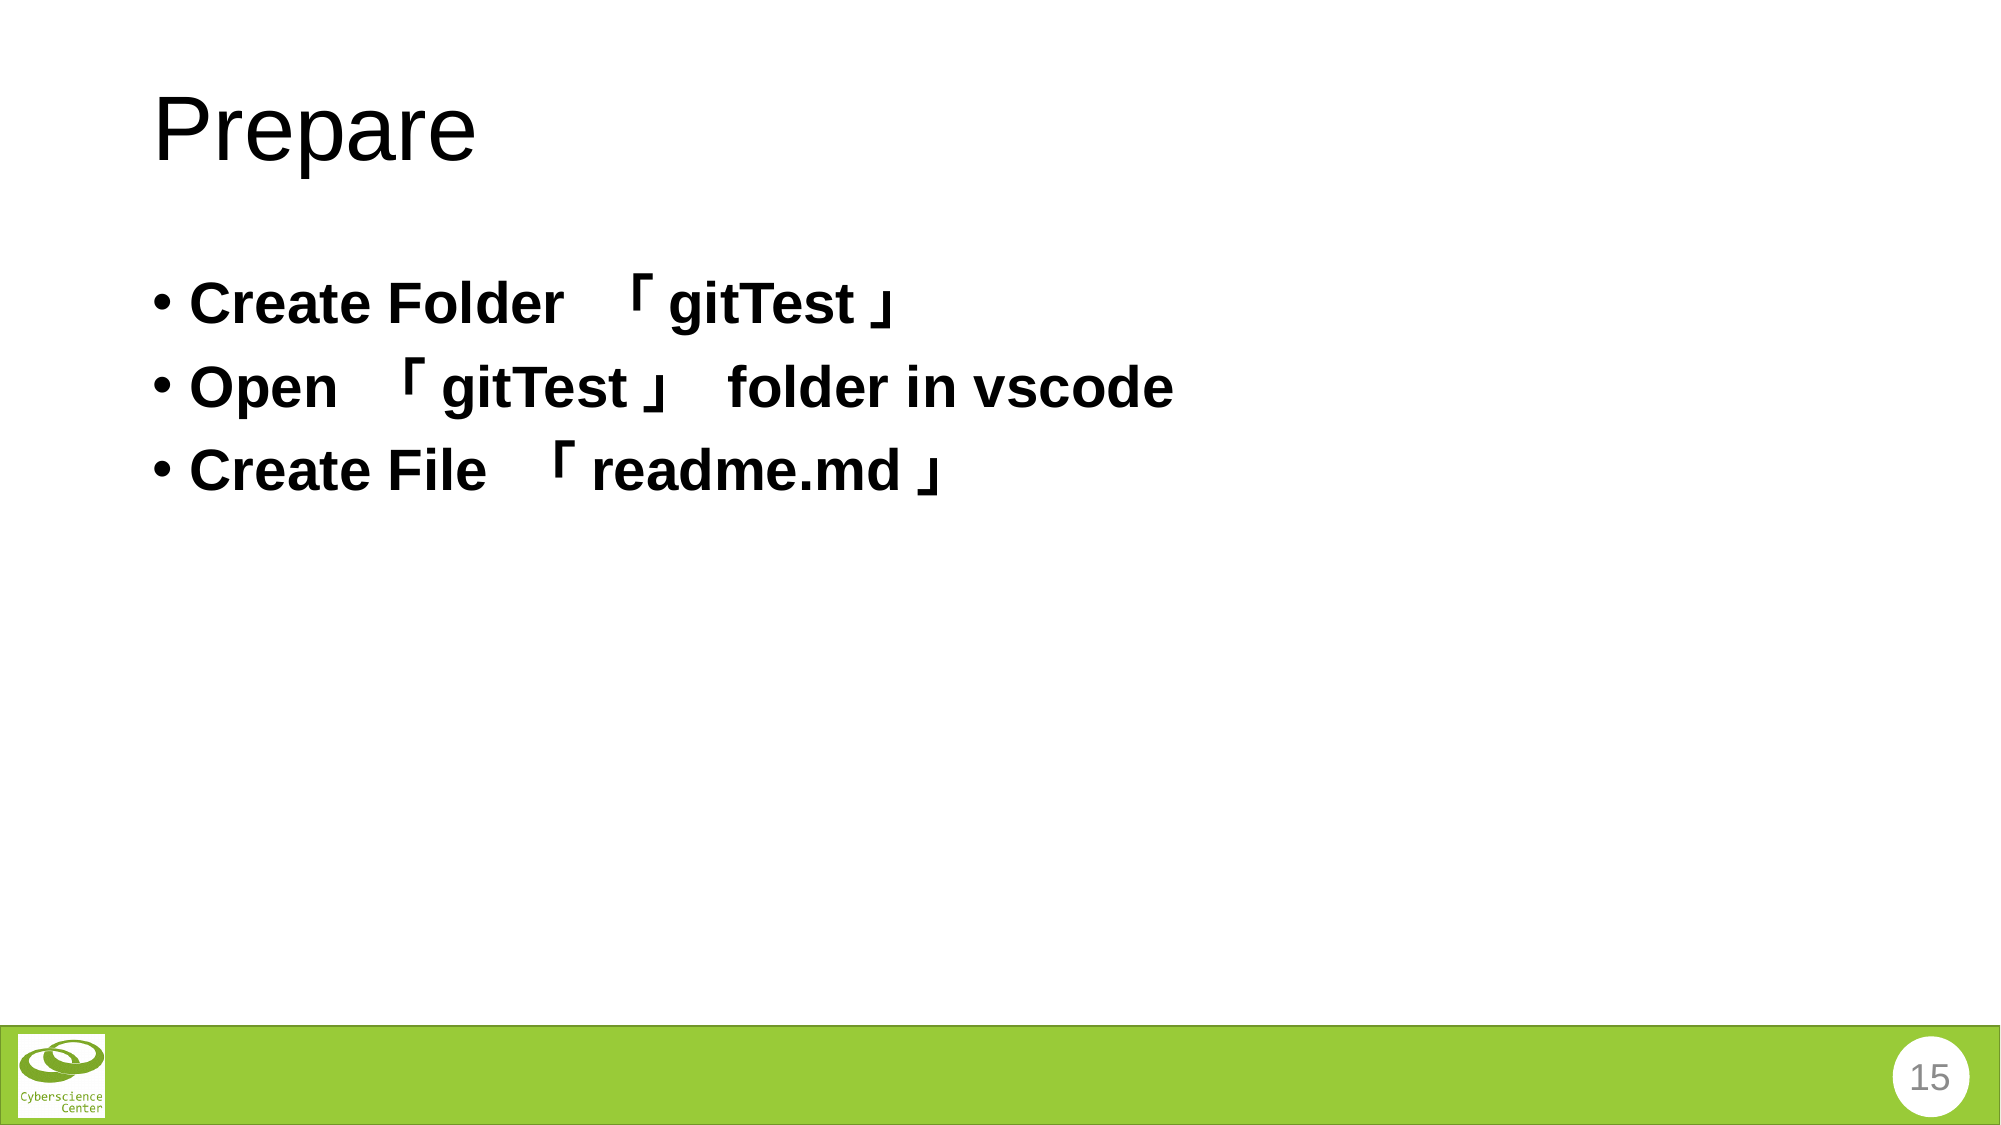

# Prepare
Create Folder 「gitTest」
Open 「gitTest」 folder in vscode
Create File 「readme.md」
15